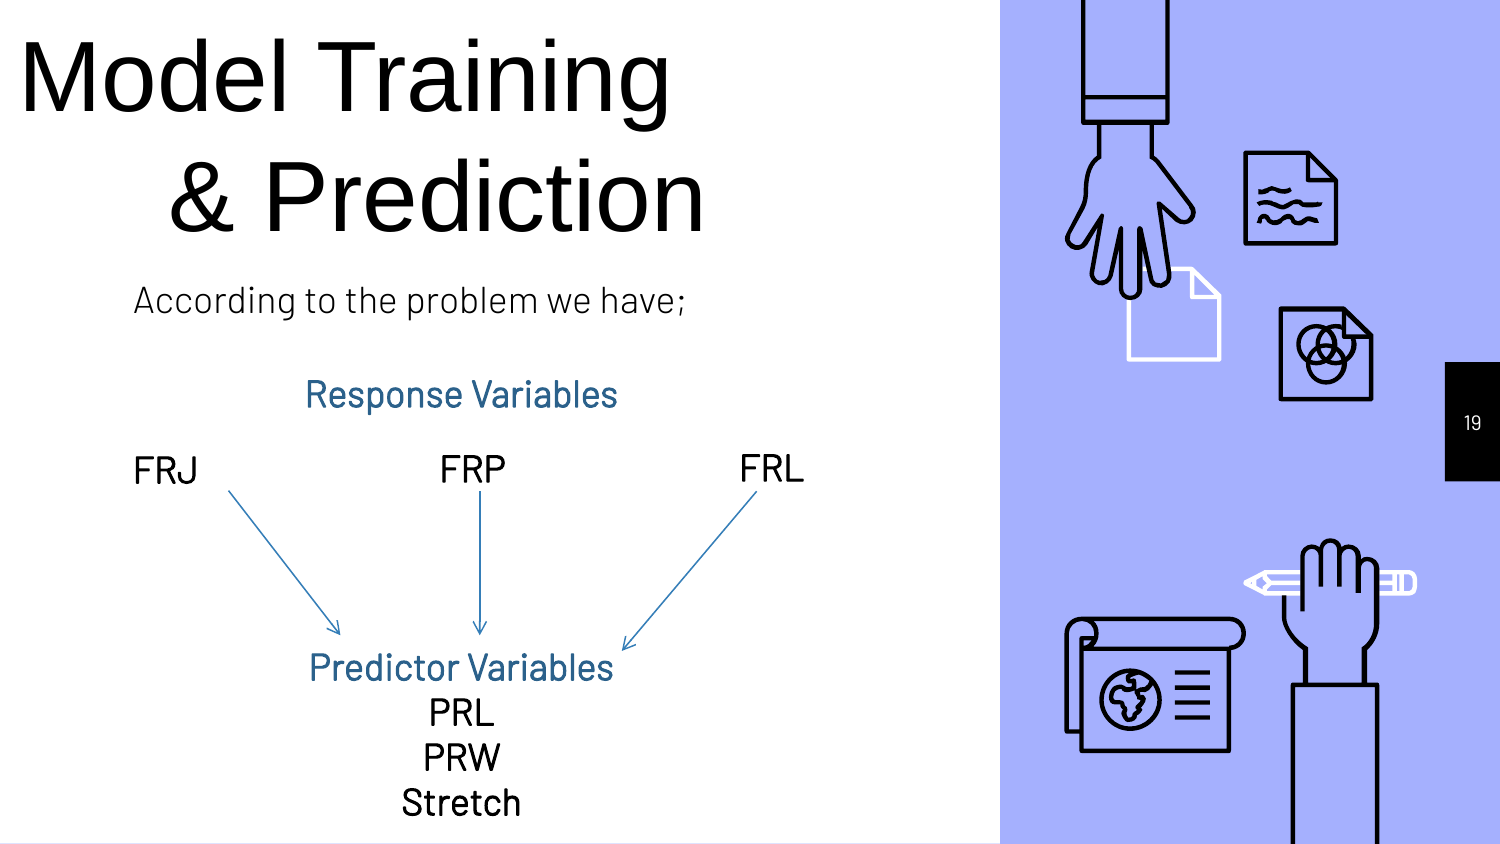

# Model Training & Prediction
According to the problem we have;

Response Variables

FRL

FRP

FRJ

Predictor Variables
PRL
PRW
Stretch
19